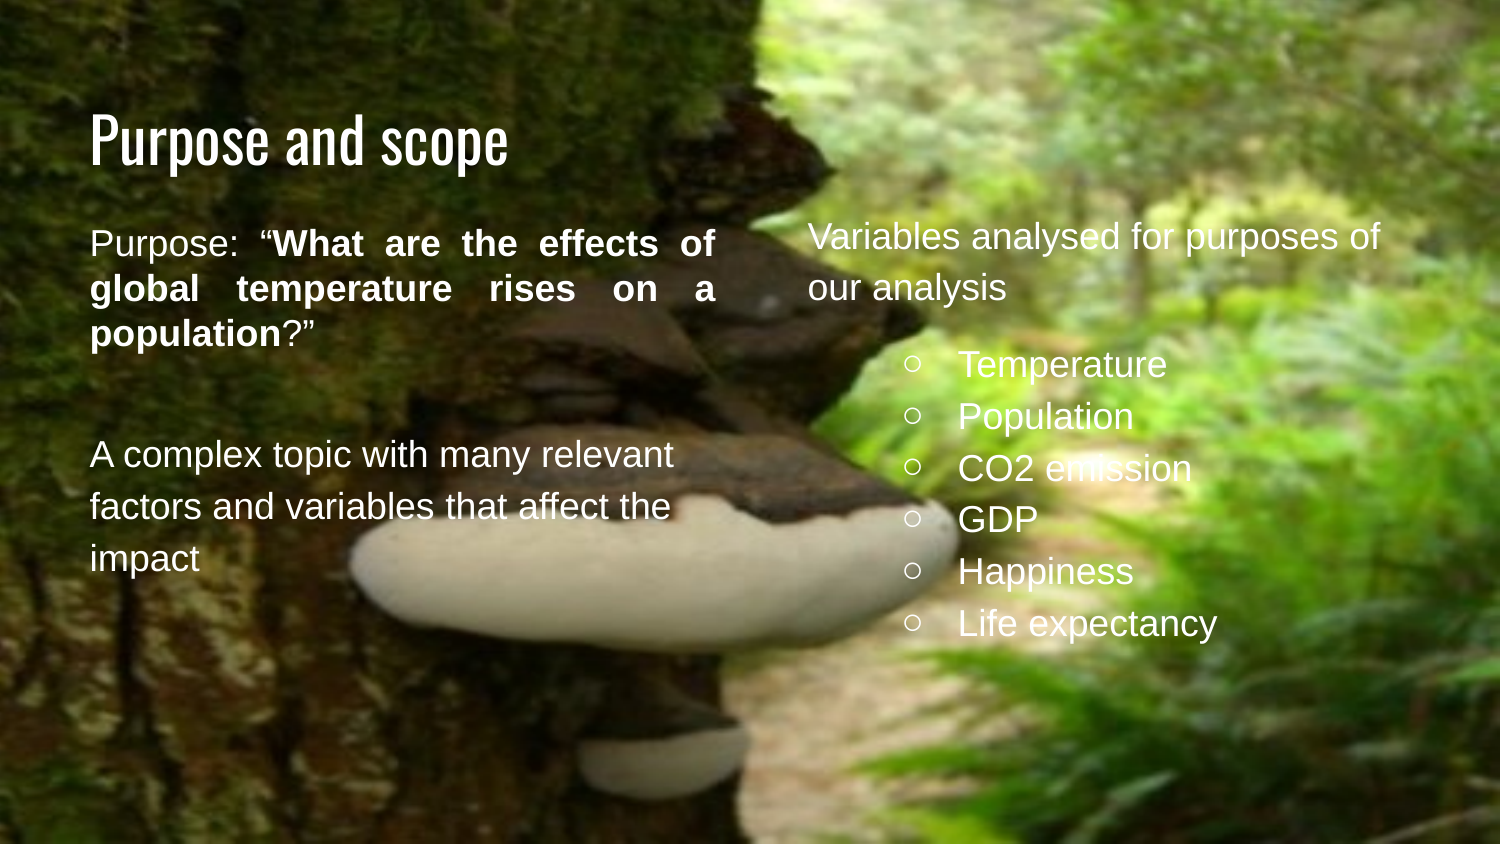

# Purpose and scope
Variables analysed for purposes of our analysis
Temperature
Population
CO2 emission
GDP
Happiness
Life expectancy

Purpose: “What are the effects of global temperature rises on a population?”

A complex topic with many relevant factors and variables that affect the impact